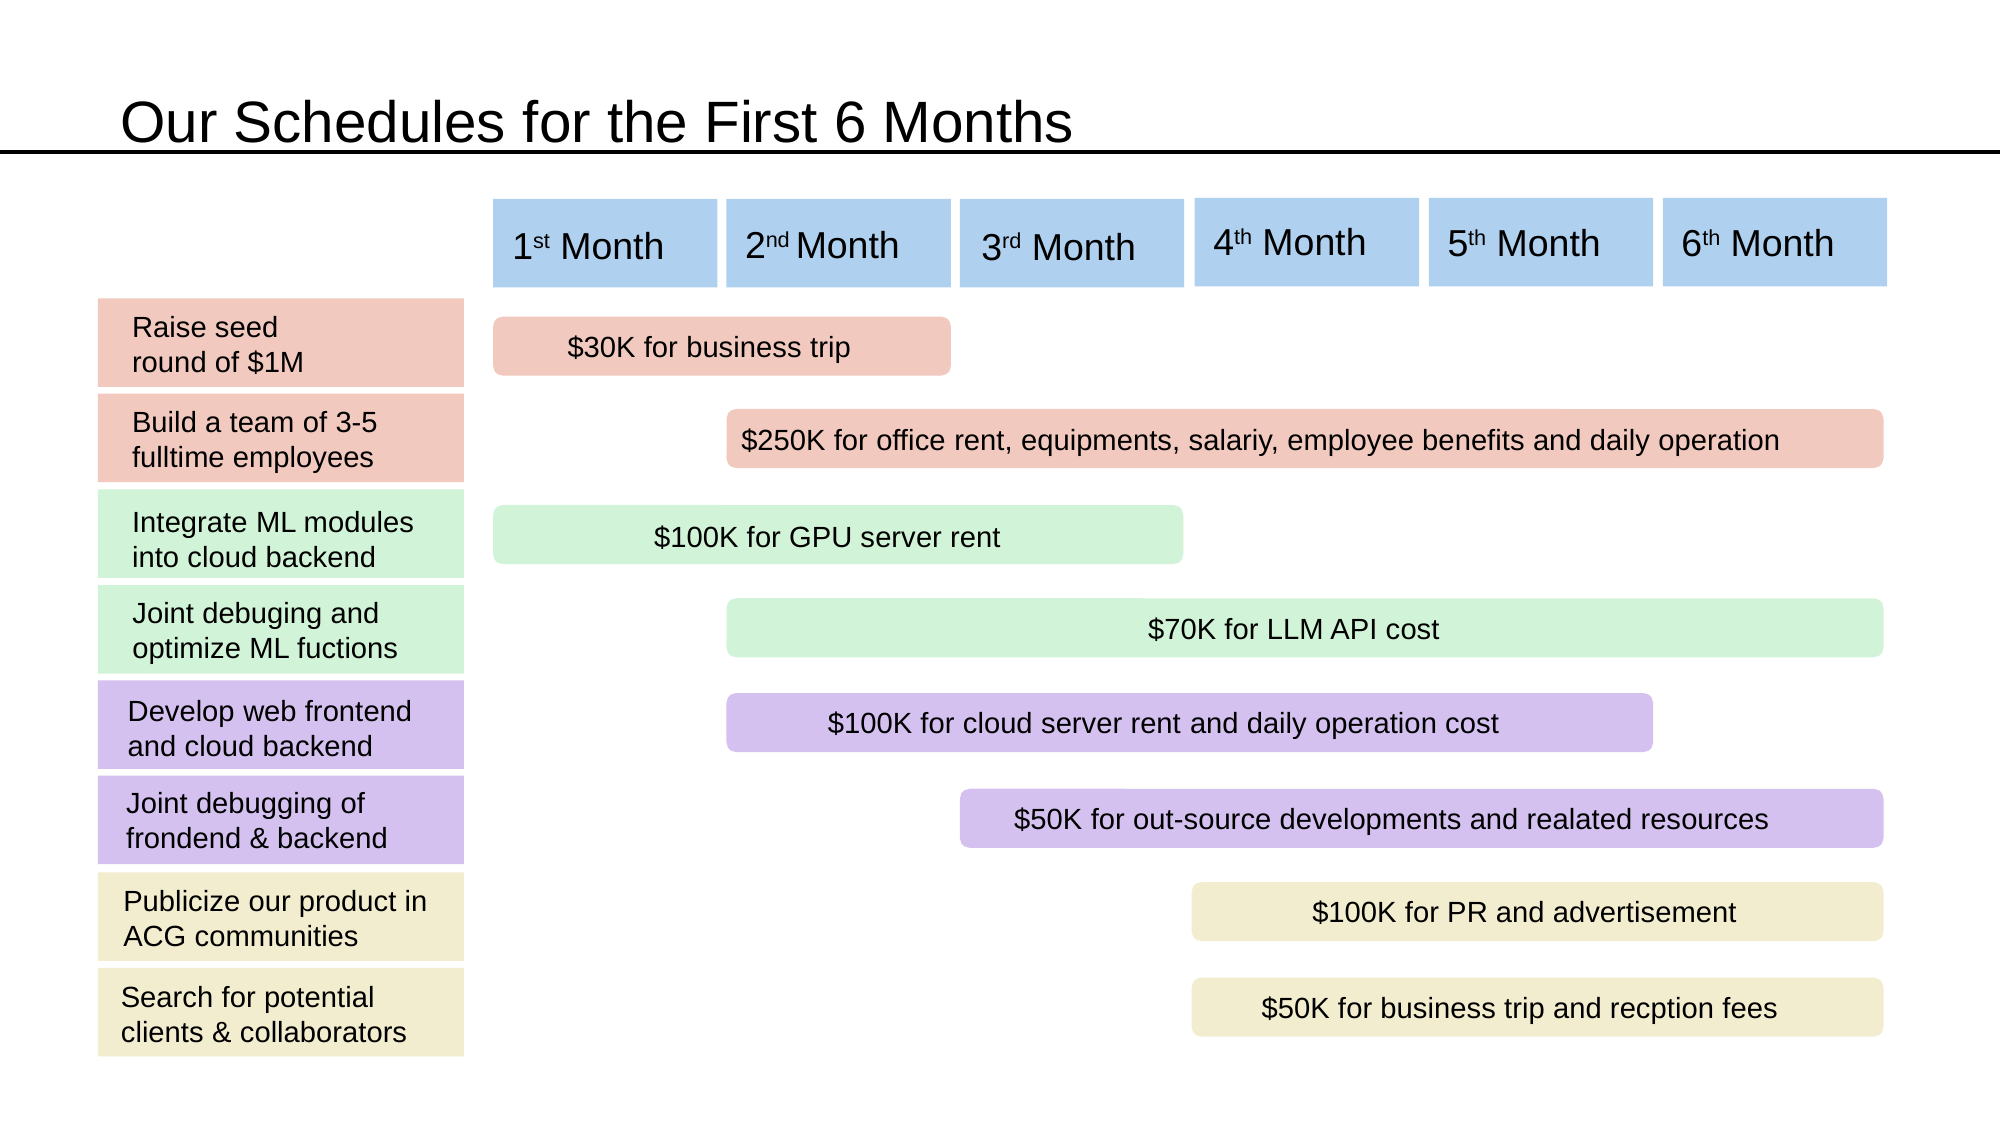

Our Schedules for the First 6 Months

4th Month
5th Month
6th Month
2nd Month
1st Month
3rd Month

Raise seed round of $1M

$30K for business trip

Build a team of 3-5 fulltime employees

$250K for office rent, equipments, salariy, employee benefits and daily operation

Integrate ML modules into cloud backend

$100K for GPU server rent

Joint debuging and optimize ML fuctions

$70K for LLM API cost

Develop web frontend and cloud backend

$100K for cloud server rent and daily operation cost

Joint debugging of frondend & backend

$50K for out-source developments and realated resources

Publicize our product in ACG communities

$100K for PR and advertisement

Search for potential clients & collaborators

$50K for business trip and recption fees